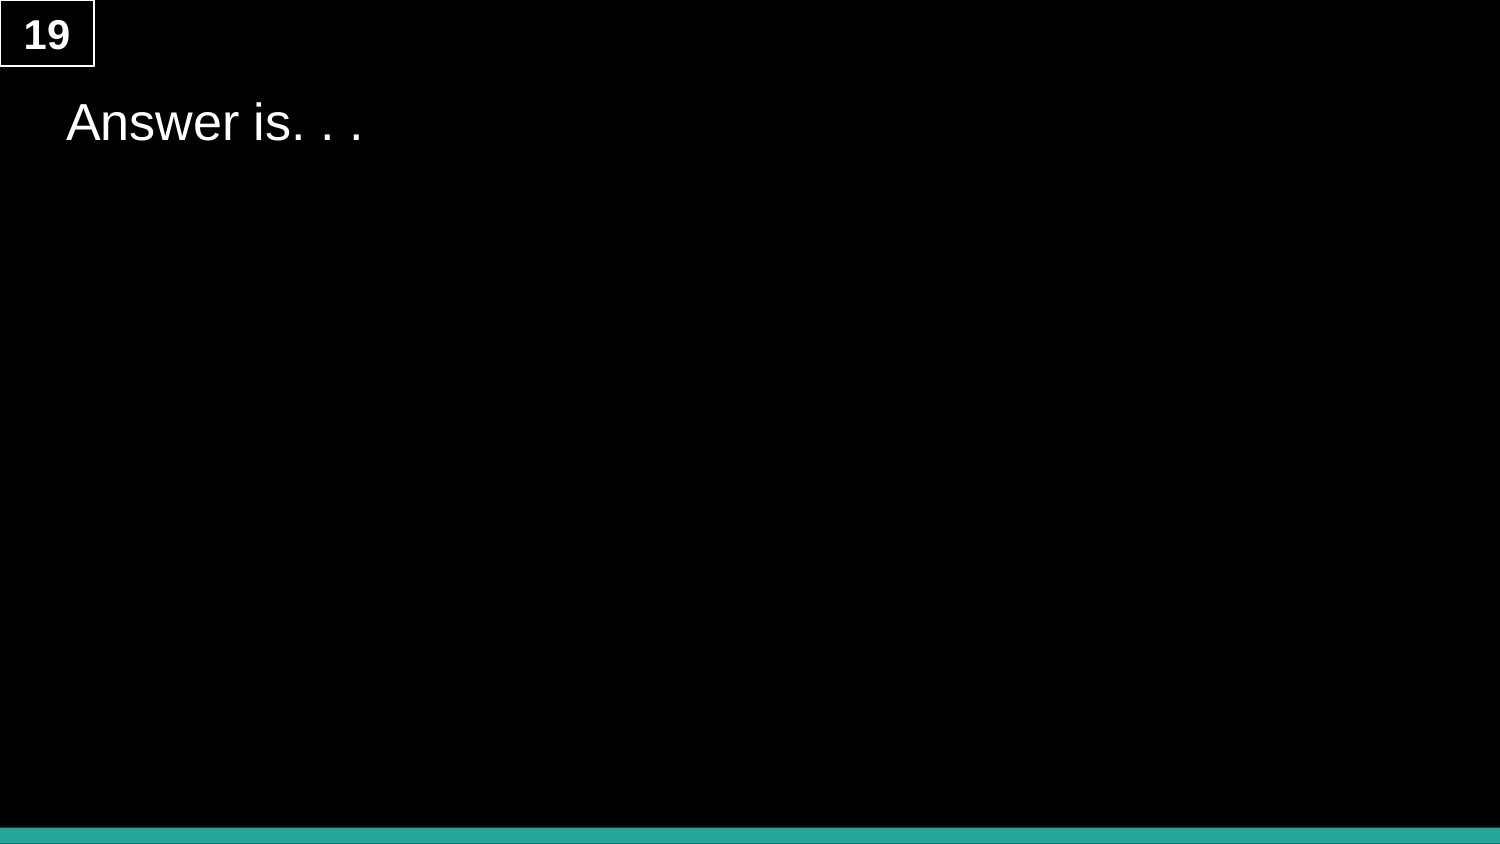

18
19
# Answer is. . .